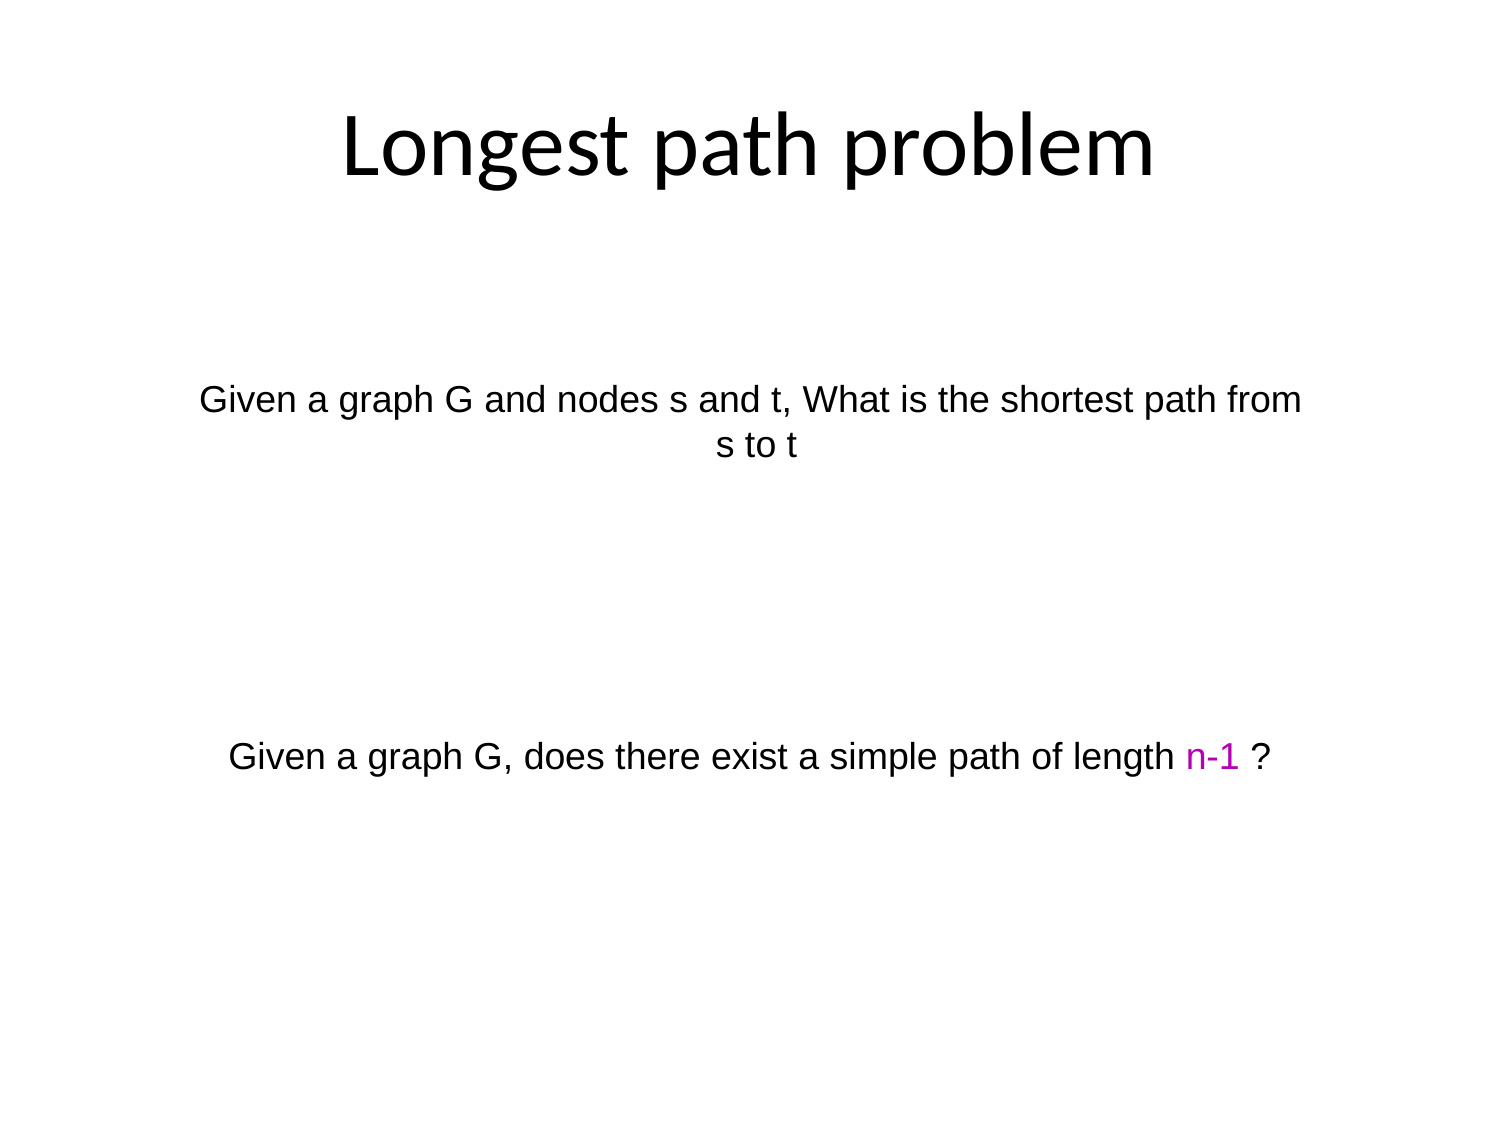

# Longest path problem
Given a graph G and nodes s and t, What is the shortest path from
s to t
Given a graph G, does there exist a simple path of length n-1 ?